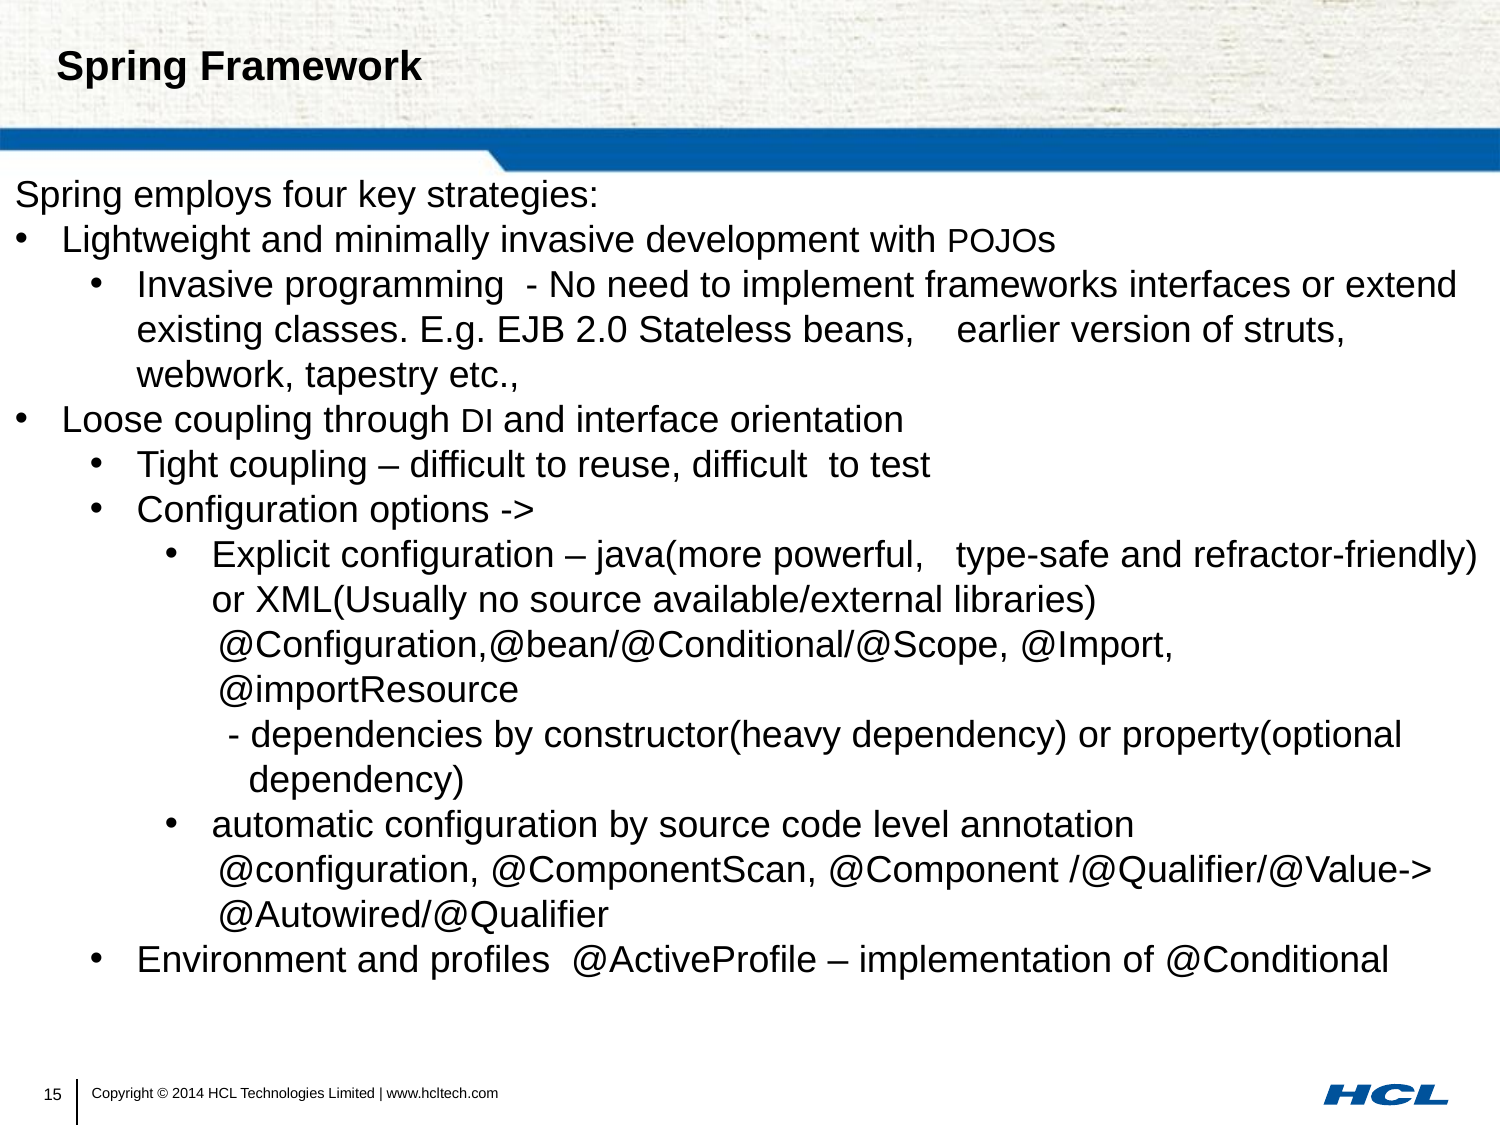

# Spring Framework
Spring employs four key strategies:
Lightweight and minimally invasive development with POJOs
Invasive programming  - No need to implement frameworks interfaces or extend existing classes. E.g. EJB 2.0 Stateless beans,    earlier version of struts, webwork, tapestry etc.,
Loose coupling through DI and interface orientation
Tight coupling – difficult to reuse, difficult  to test
Configuration options ->
Explicit configuration – java(more powerful,   type-safe and refractor-friendly) or XML(Usually no source available/external libraries)
     @Configuration,@bean/@Conditional/@Scope, @Import,
     @importResource
      - dependencies by constructor(heavy dependency) or property(optional
        dependency)
automatic configuration by source code level annotation
     @configuration, @ComponentScan, @Component /@Qualifier/@Value->
     @Autowired/@Qualifier
Environment and profiles  @ActiveProfile – implementation of @Conditional